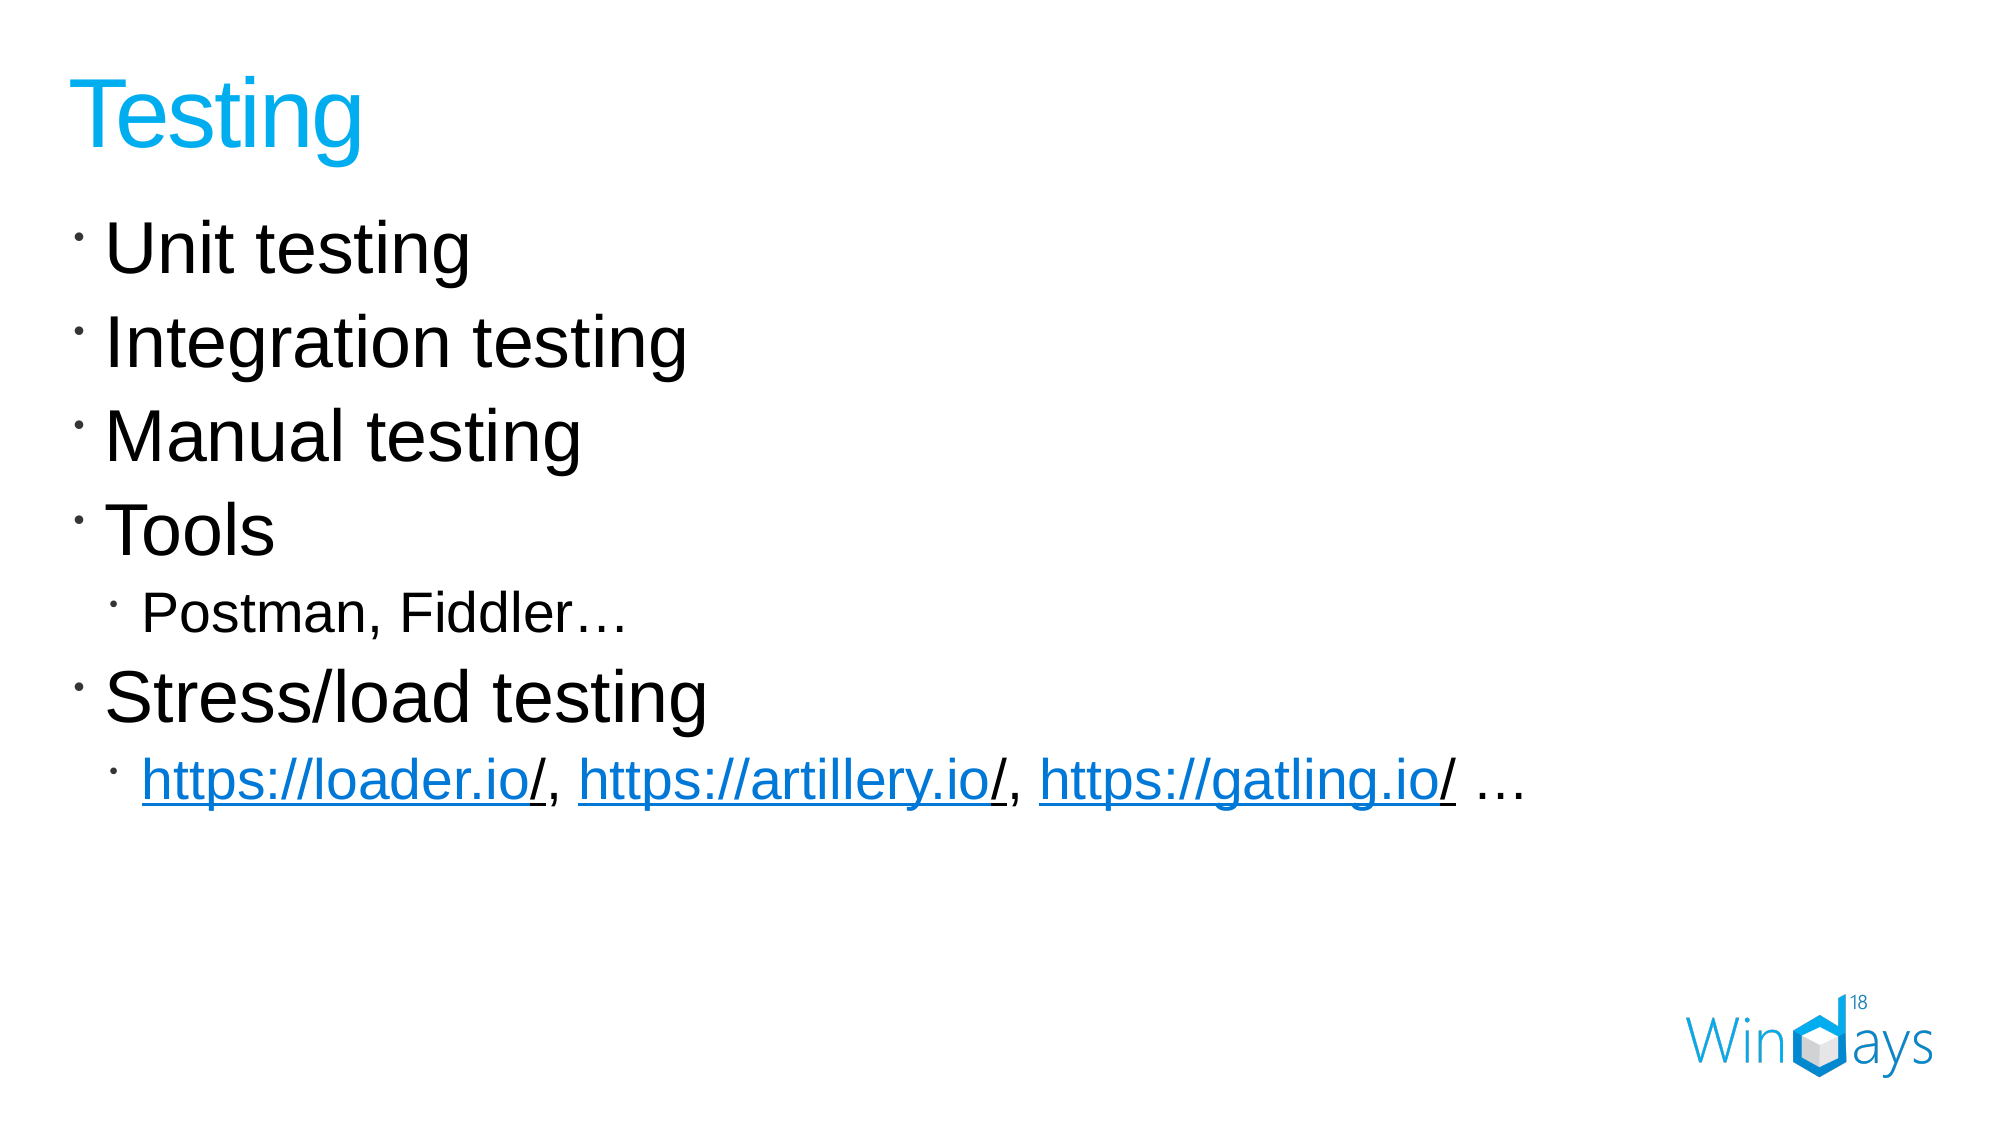

# Testing
Unit testing
Integration testing
Manual testing
Tools
Postman, Fiddler…
Stress/load testing
https://loader.io/, https://artillery.io/, https://gatling.io/ …